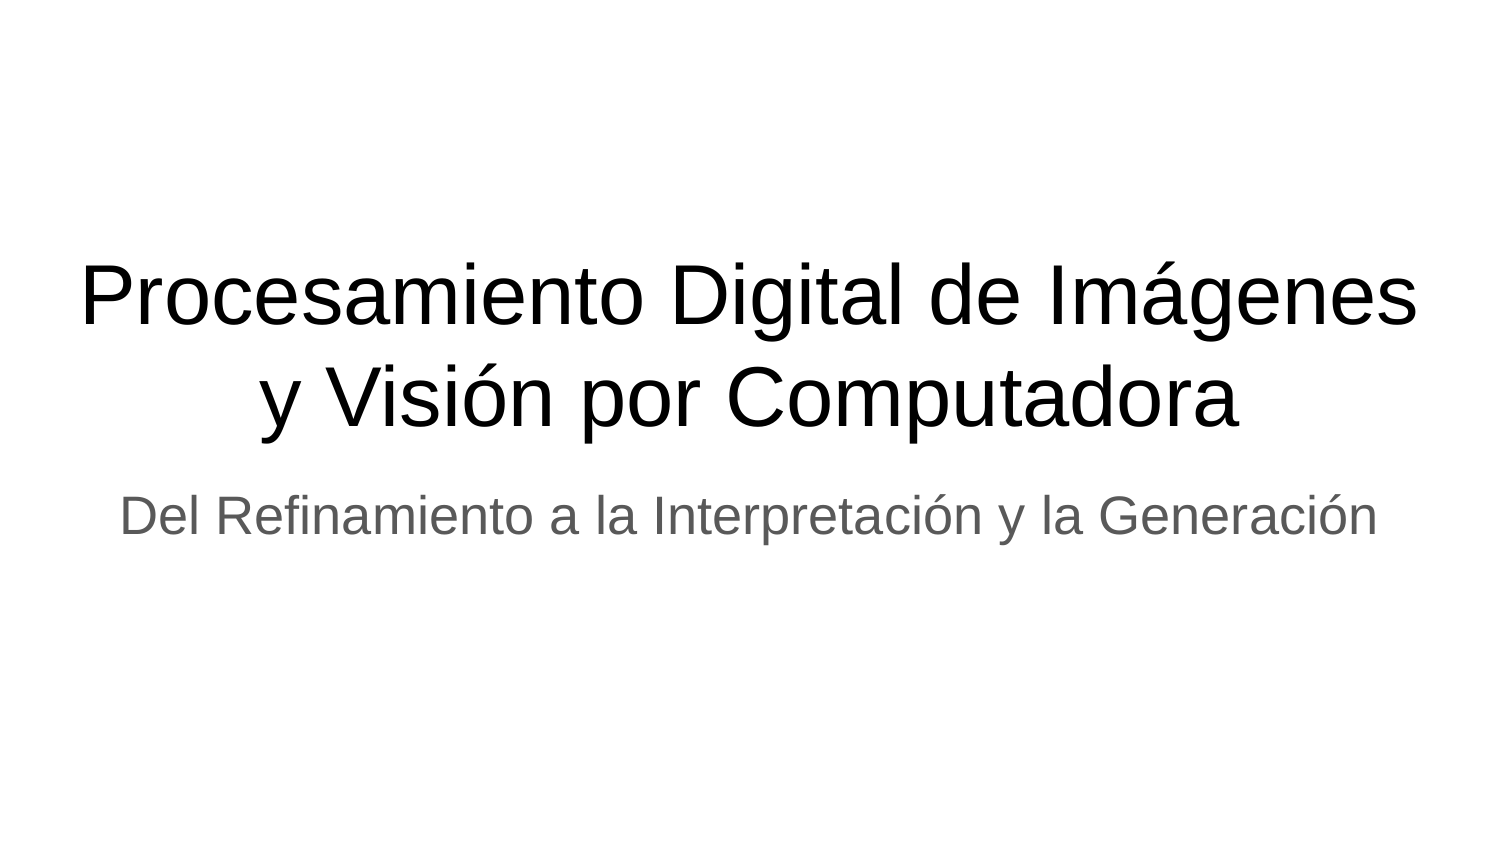

# Procesamiento Digital de Imágenes y Visión por Computadora
Del Refinamiento a la Interpretación y la Generación